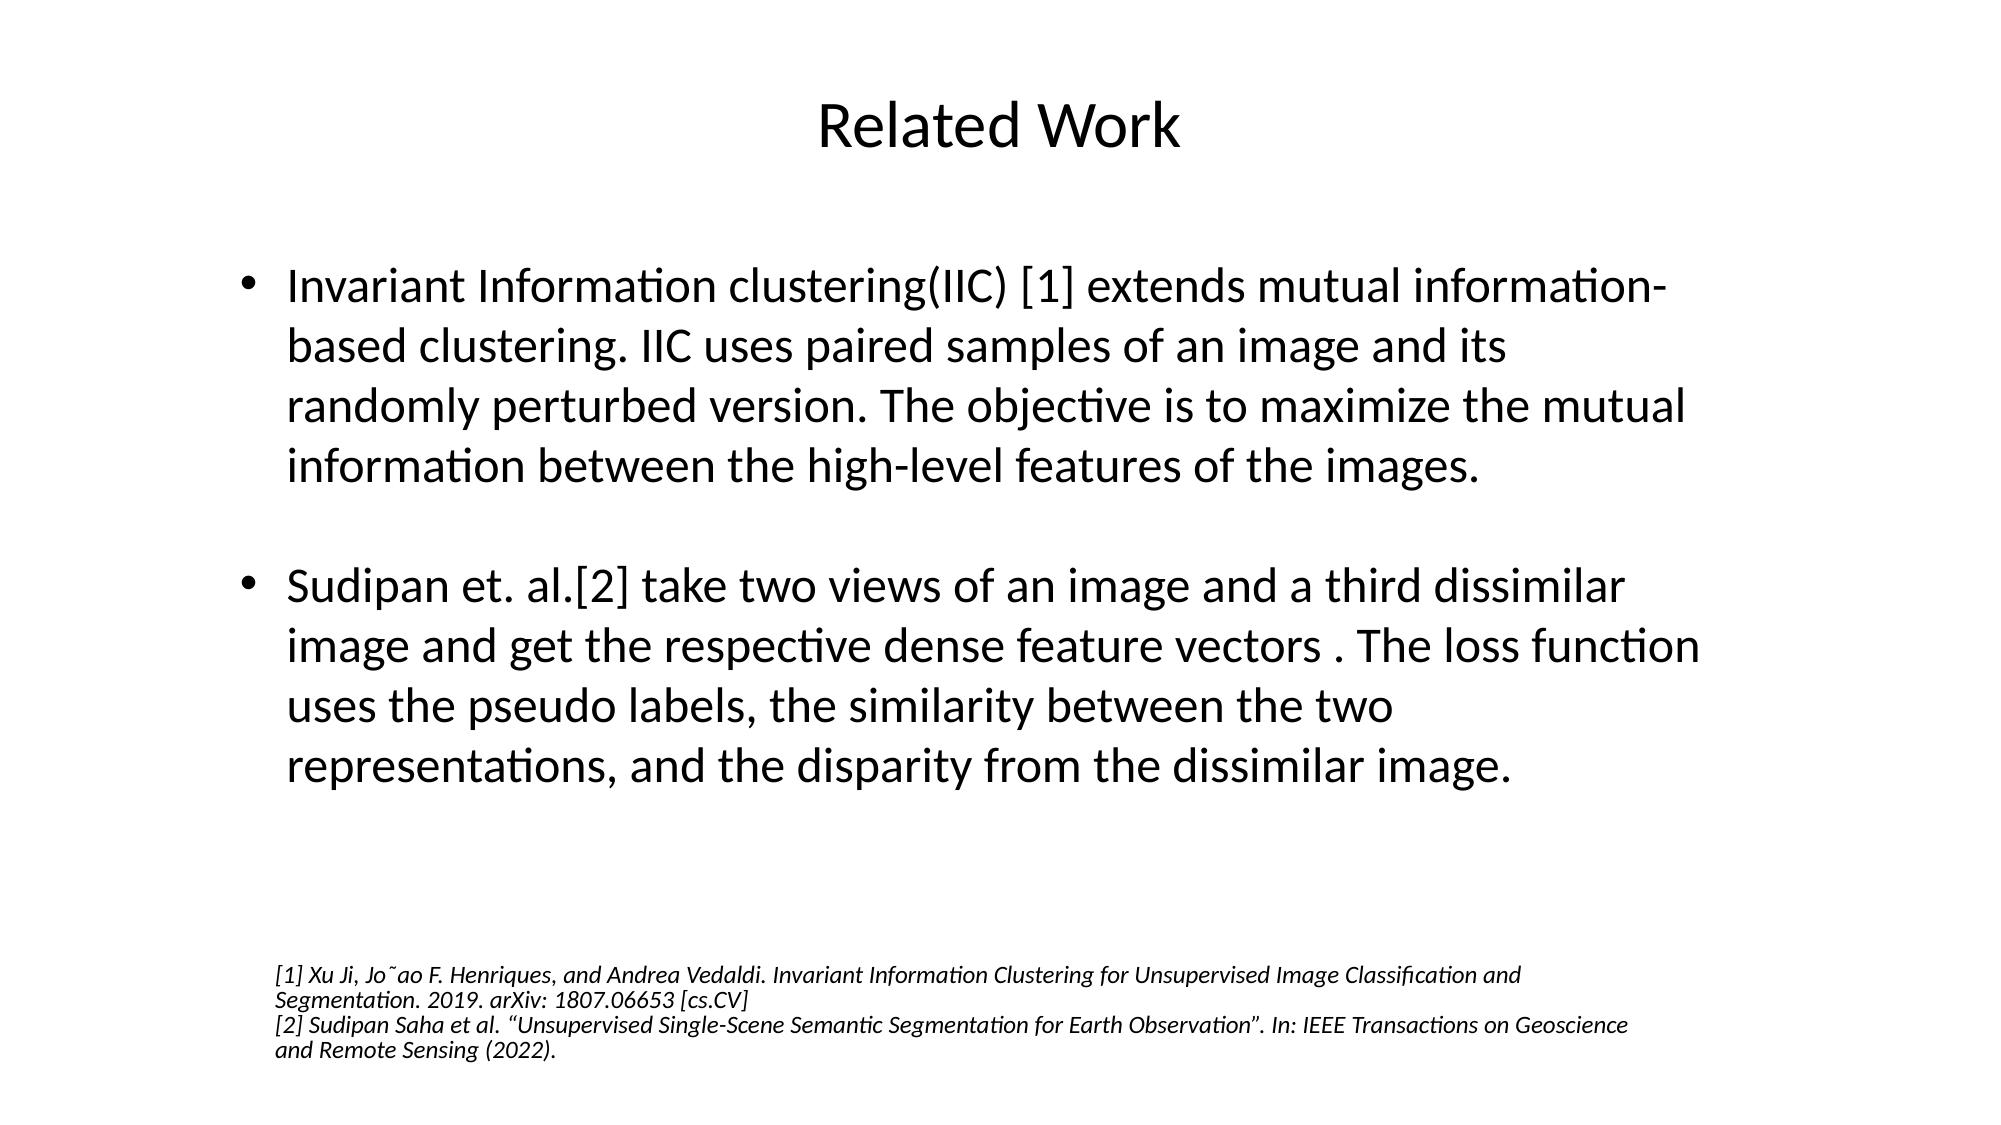

Related Work
Invariant Information clustering(IIC) [1] extends mutual information-based clustering. IIC uses paired samples of an image and its randomly perturbed version. The objective is to maximize the mutual information between the high-level features of the images.
Sudipan et. al.[2] take two views of an image and a third dissimilar image and get the respective dense feature vectors . The loss function uses the pseudo labels, the similarity between the two representations, and the disparity from the dissimilar image.
| [1] Xu Ji, Jo˜ao F. Henriques, and Andrea Vedaldi. Invariant Information Clustering for Unsupervised Image Classification and Segmentation. 2019. arXiv: 1807.06653 [cs.CV] [2] Sudipan Saha et al. “Unsupervised Single-Scene Semantic Segmentation for Earth Observation”. In: IEEE Transactions on Geoscience and Remote Sensing (2022). |
| --- |